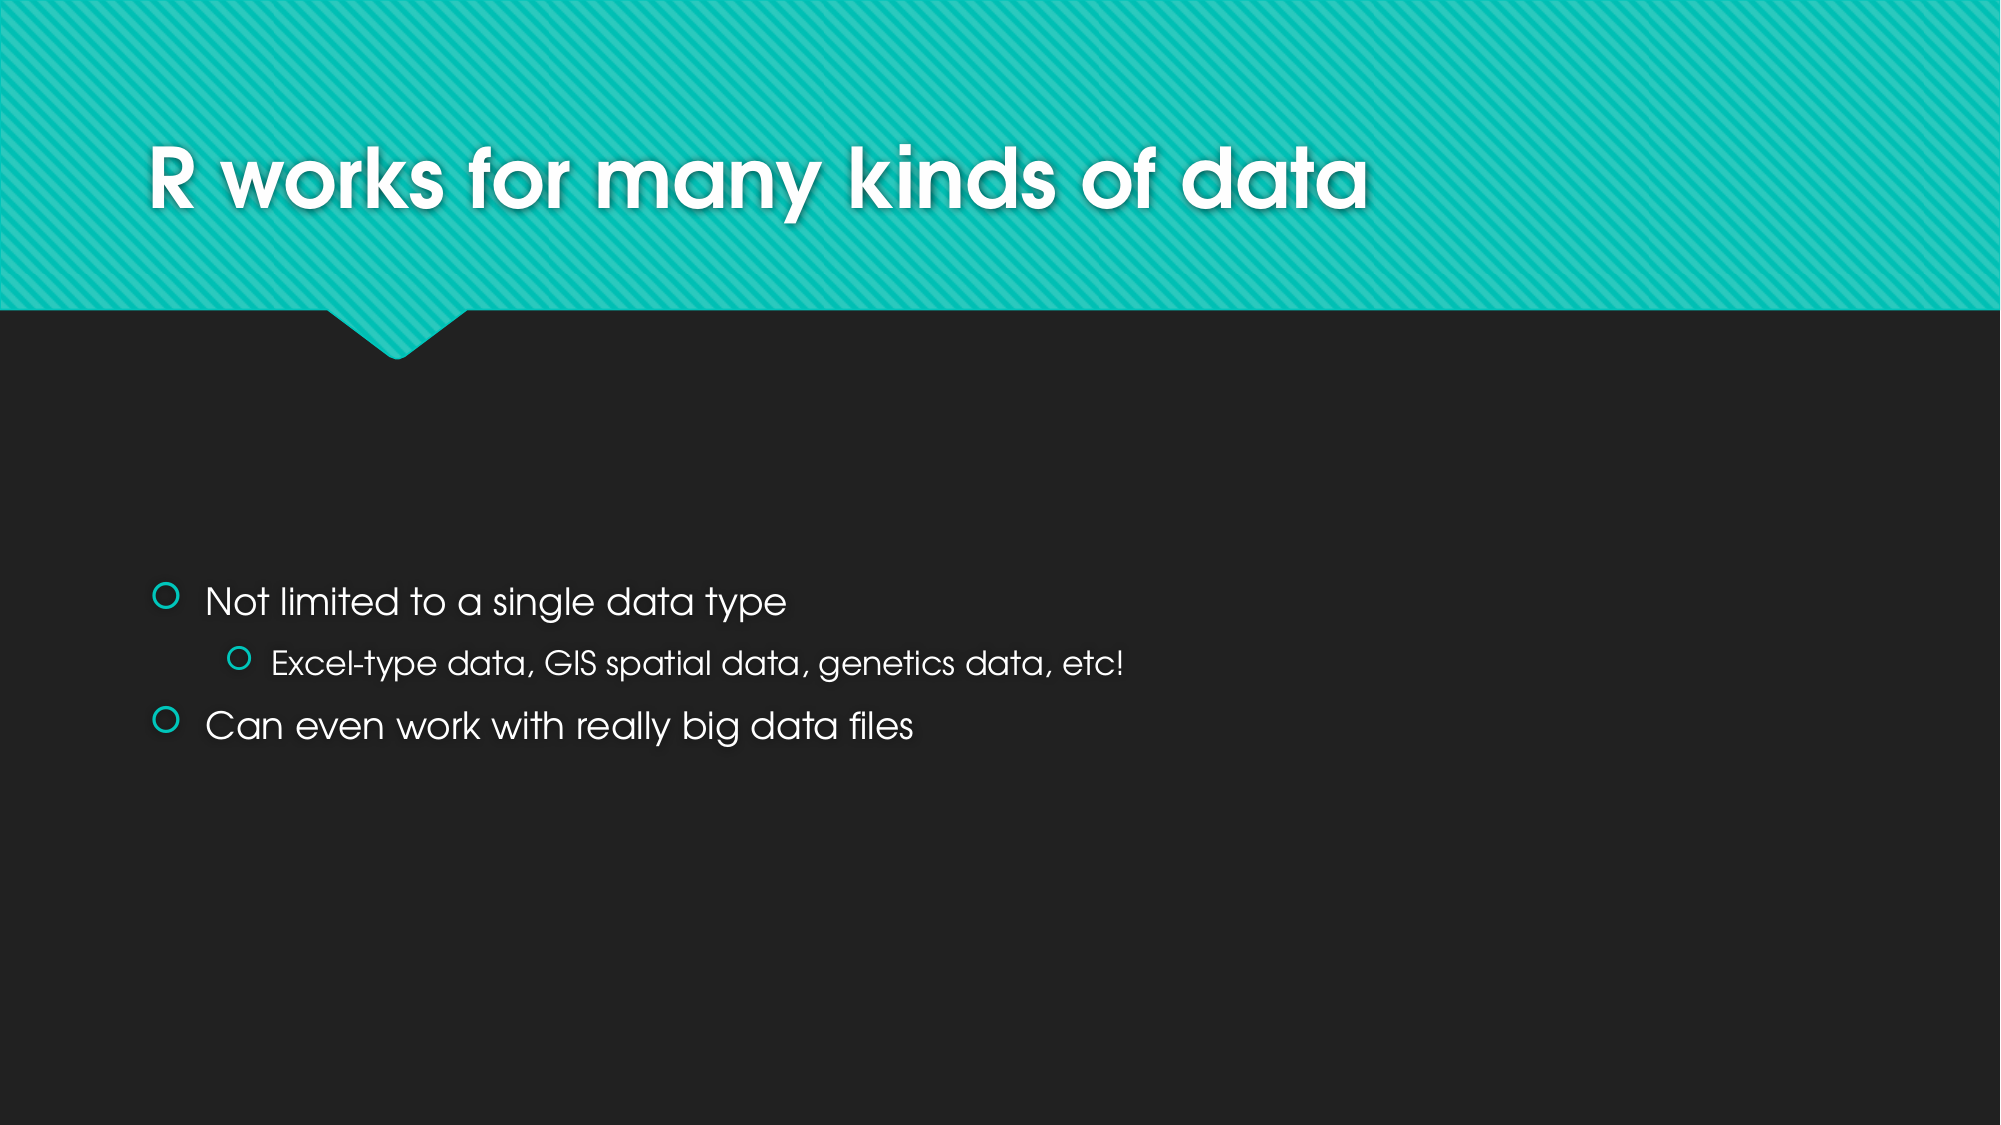

# R works for many kinds of data
Not limited to a single data type
Excel-type data, GIS spatial data, genetics data, etc!
Can even work with really big data files